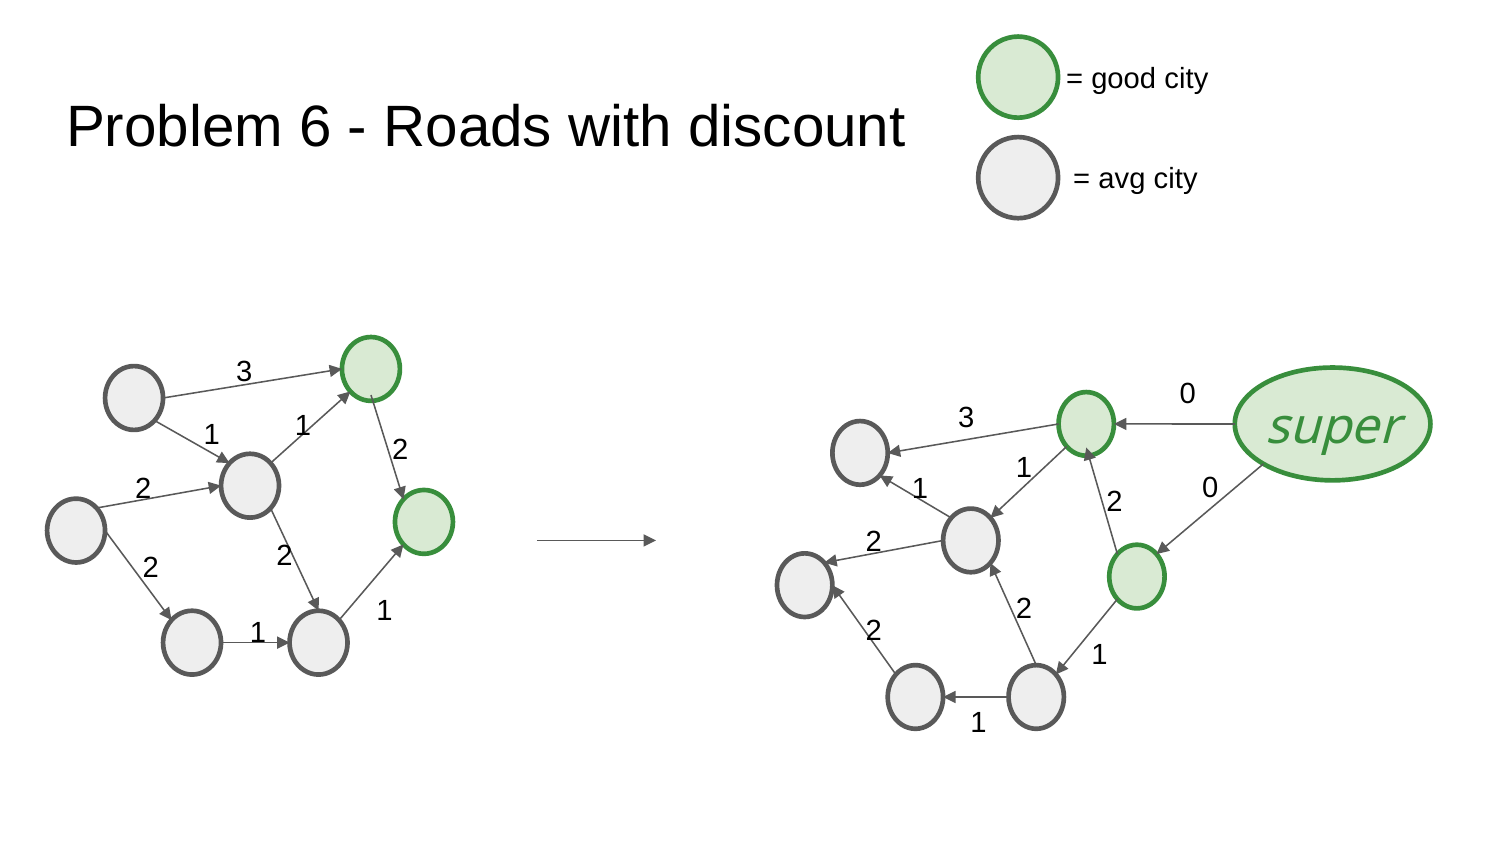

= good city
# Problem 6 - Roads with discount

= avg city
3

0

super
3
1

1
2

1
0

2
1
2

2

2
2

2
1
2
1

1

1